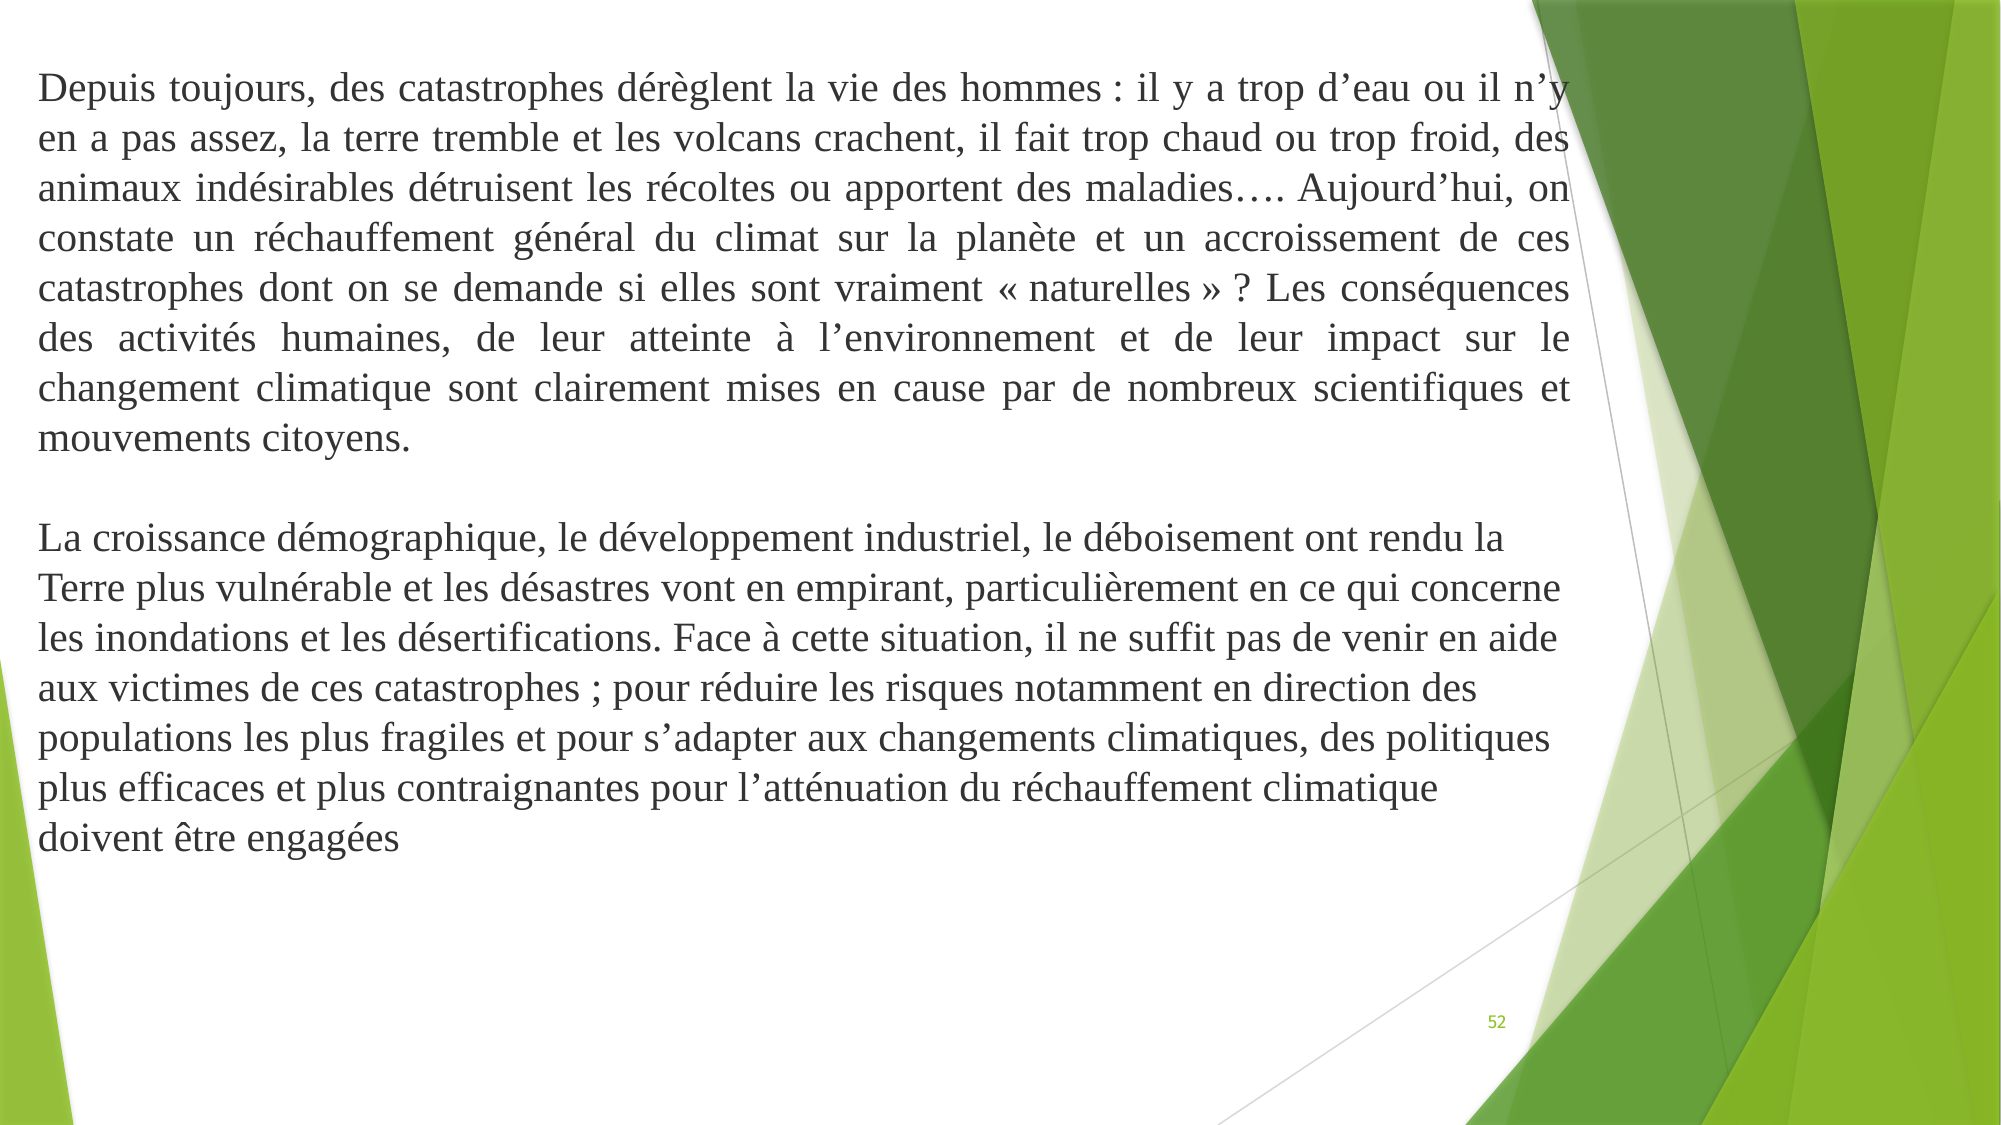

Depuis toujours, des catastrophes dérèglent la vie des hommes : il y a trop d’eau ou il n’y en a pas assez, la terre tremble et les volcans crachent, il fait trop chaud ou trop froid, des animaux indésirables détruisent les récoltes ou apportent des maladies…. Aujourd’hui, on constate un réchauffement général du climat sur la planète et un accroissement de ces catastrophes dont on se demande si elles sont vraiment « naturelles » ? Les conséquences des activités humaines, de leur atteinte à l’environnement et de leur impact sur le changement climatique sont clairement mises en cause par de nombreux scientifiques et mouvements citoyens.

La croissance démographique, le développement industriel, le déboisement ont rendu la Terre plus vulnérable et les désastres vont en empirant, particulièrement en ce qui concerne les inondations et les désertifications. Face à cette situation, il ne suffit pas de venir en aide aux victimes de ces catastrophes ; pour réduire les risques notamment en direction des populations les plus fragiles et pour s’adapter aux changements climatiques, des politiques plus efficaces et plus contraignantes pour l’atténuation du réchauffement climatique doivent être engagées
52